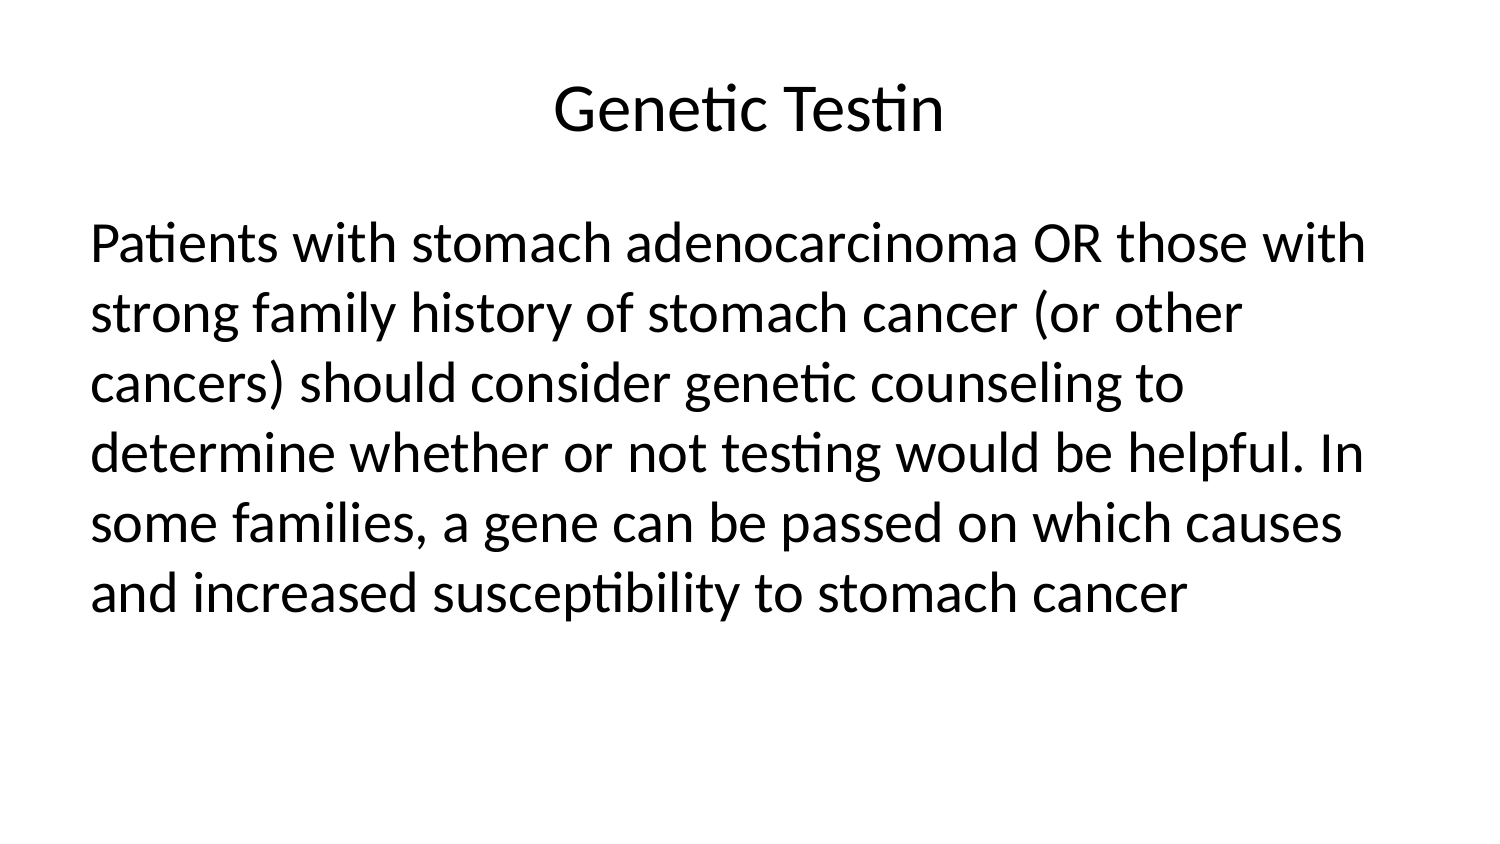

# Genetic Testin
Patients with stomach adenocarcinoma OR those with strong family history of stomach cancer (or other cancers) should consider genetic counseling to determine whether or not testing would be helpful. In some families, a gene can be passed on which causes and increased susceptibility to stomach cancer